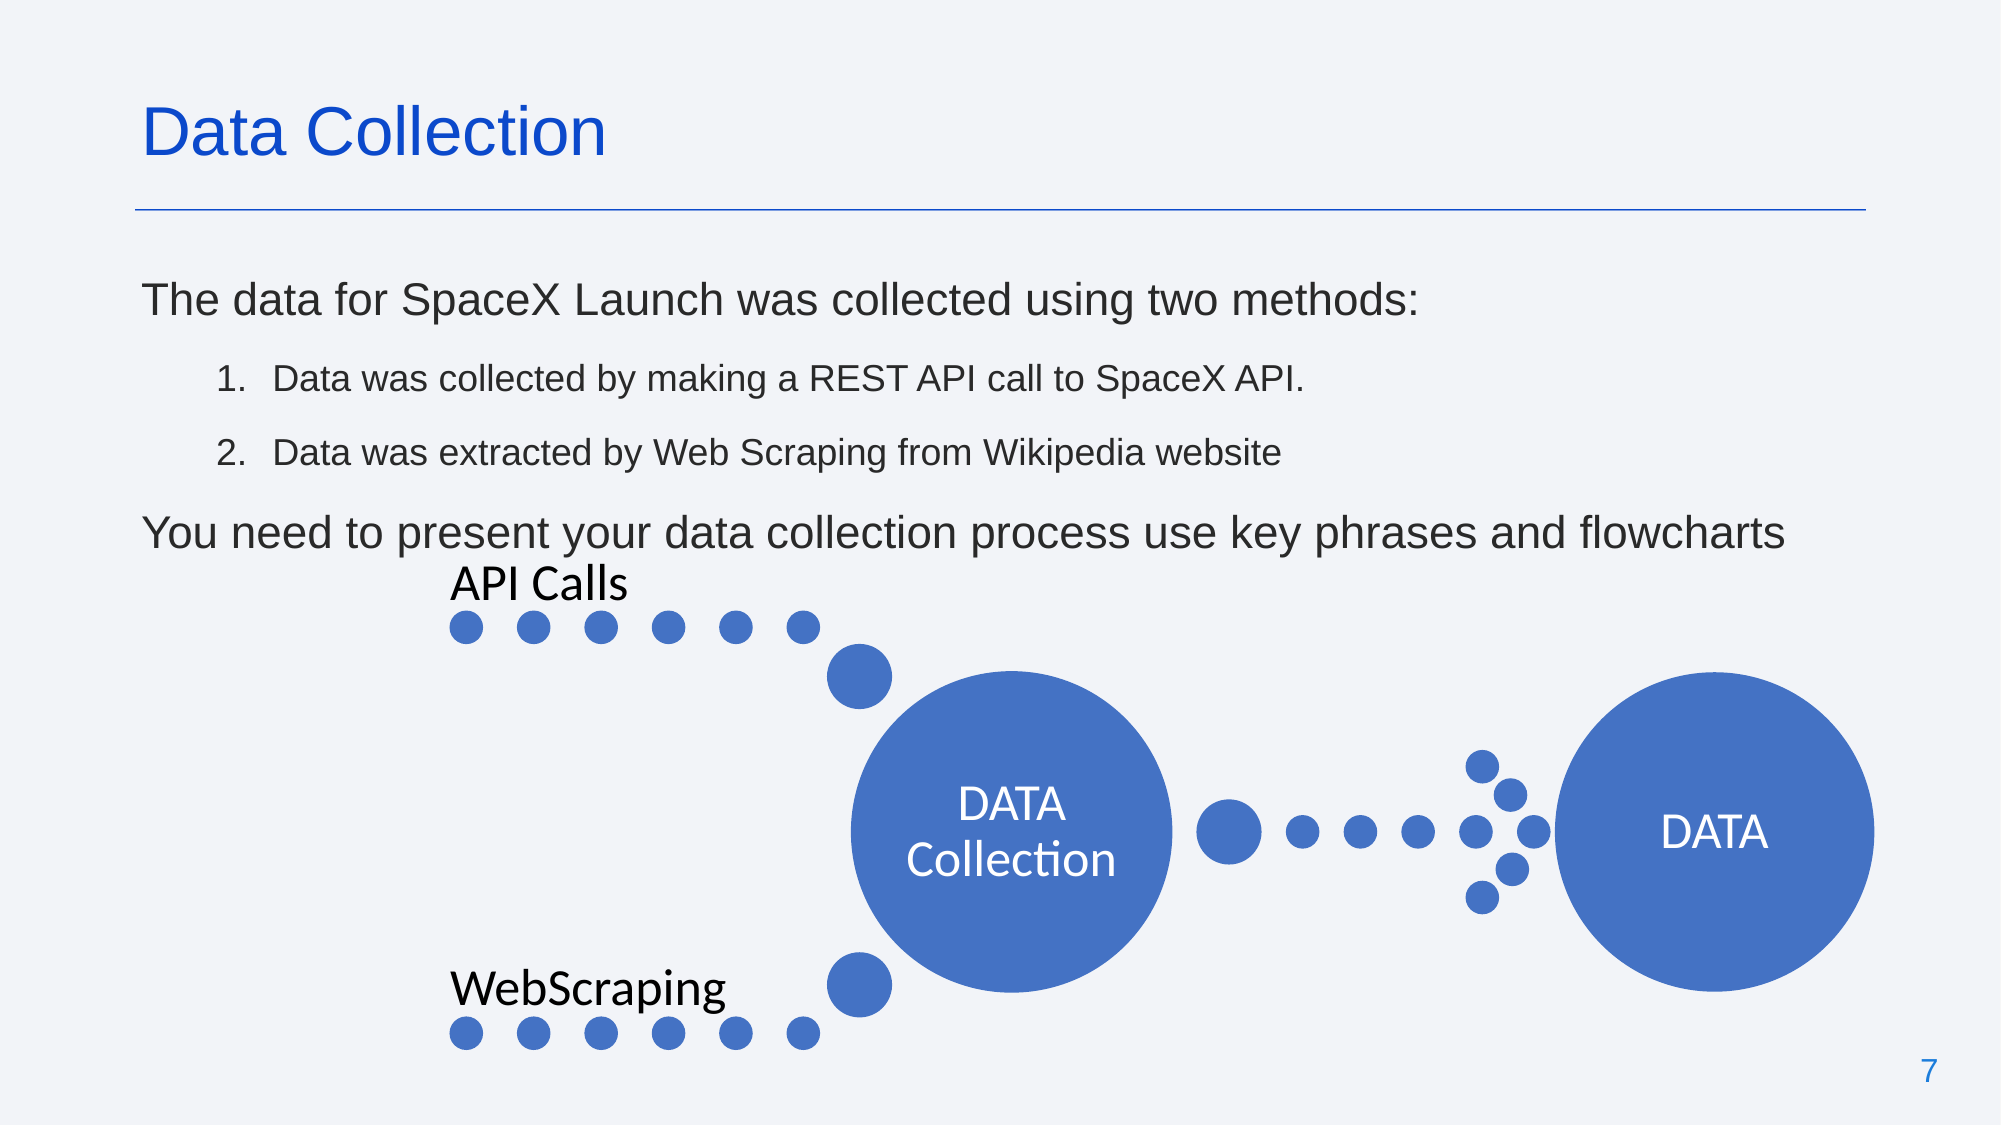

Data Collection
The data for SpaceX Launch was collected using two methods:
Data was collected by making a REST API call to SpaceX API.
Data was extracted by Web Scraping from Wikipedia website
You need to present your data collection process use key phrases and flowcharts

DATA Collection
API Calls
WebScraping

DATA
7